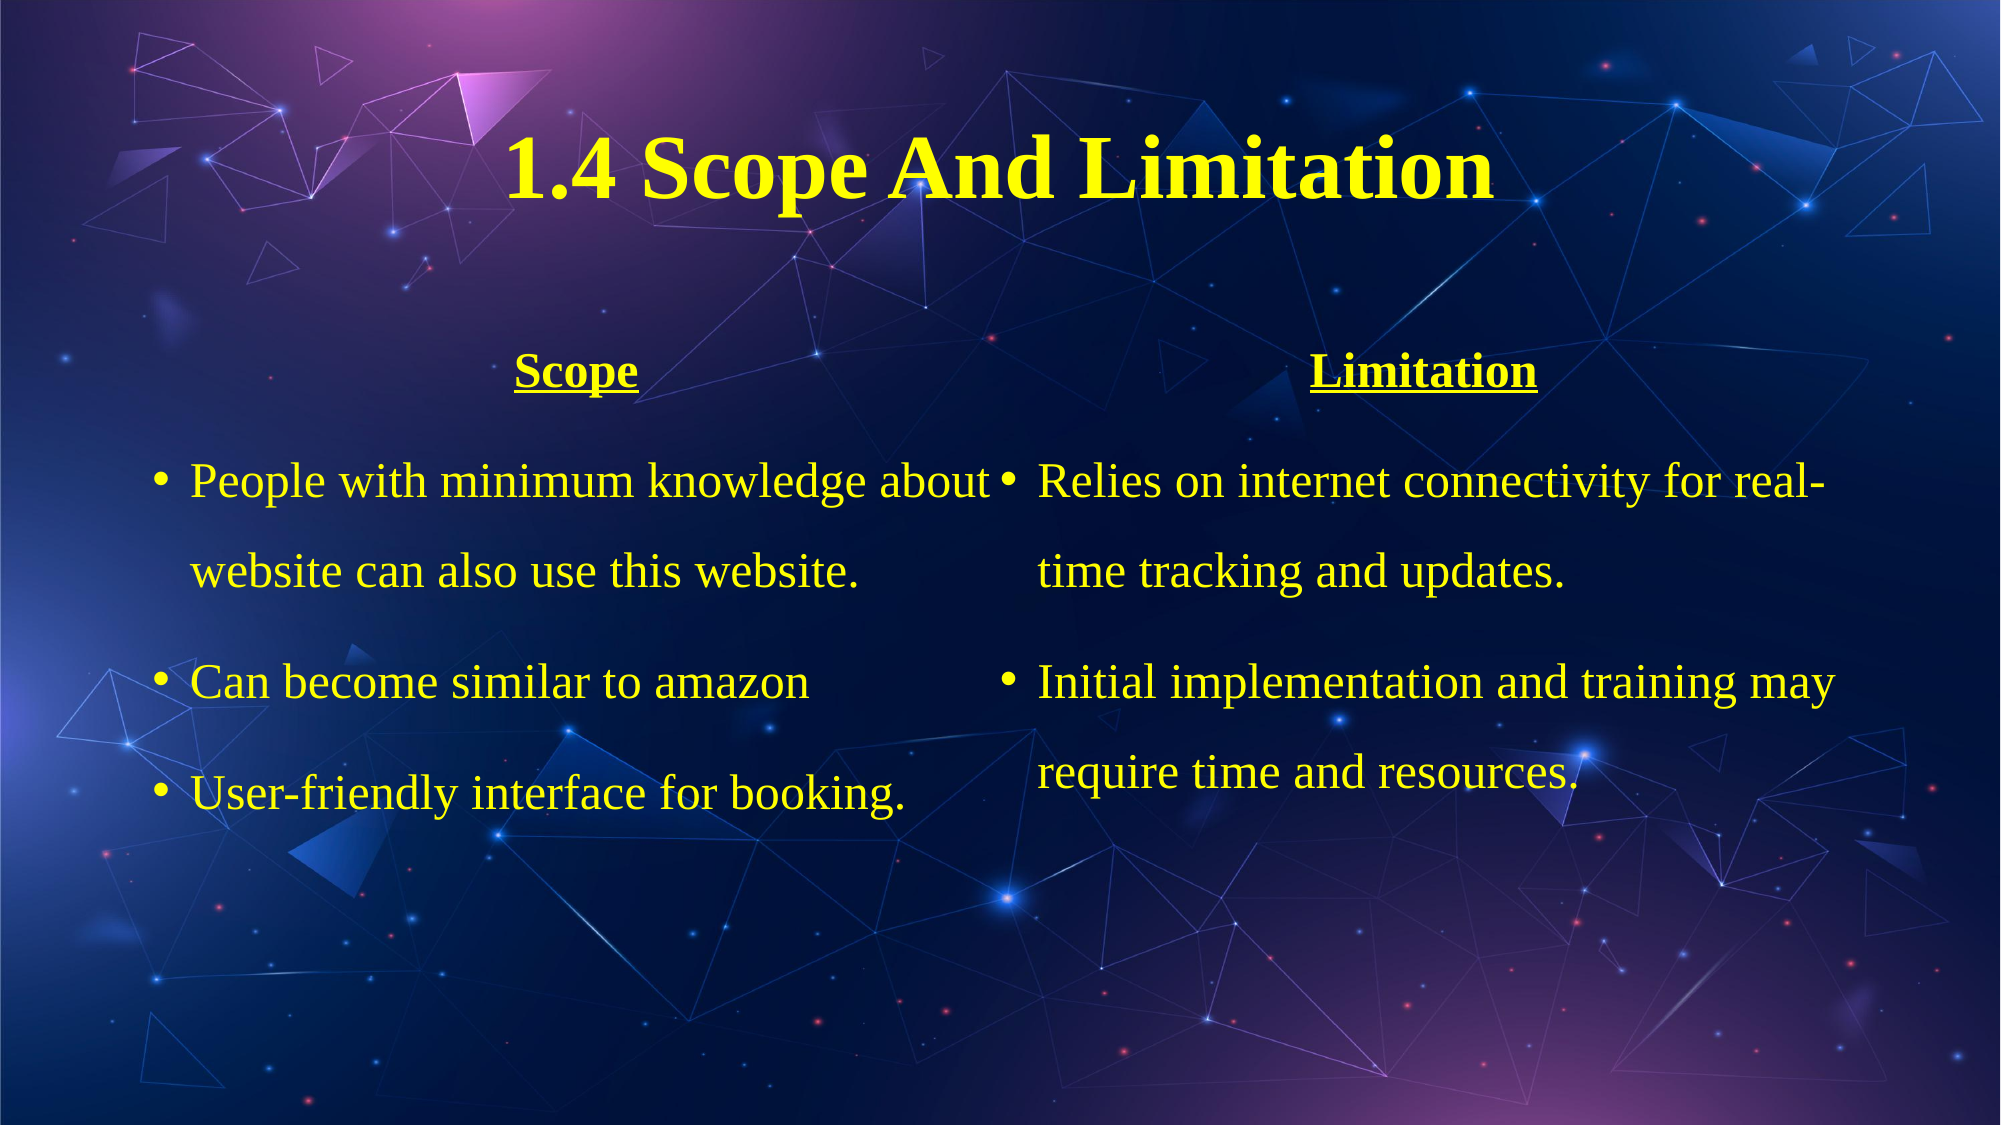

# 1.4 Scope And Limitation
Scope
People with minimum knowledge about website can also use this website.
Can become similar to amazon
User-friendly interface for booking.

Limitation
Relies on internet connectivity for real-time tracking and updates.
Initial implementation and training may require time and resources.